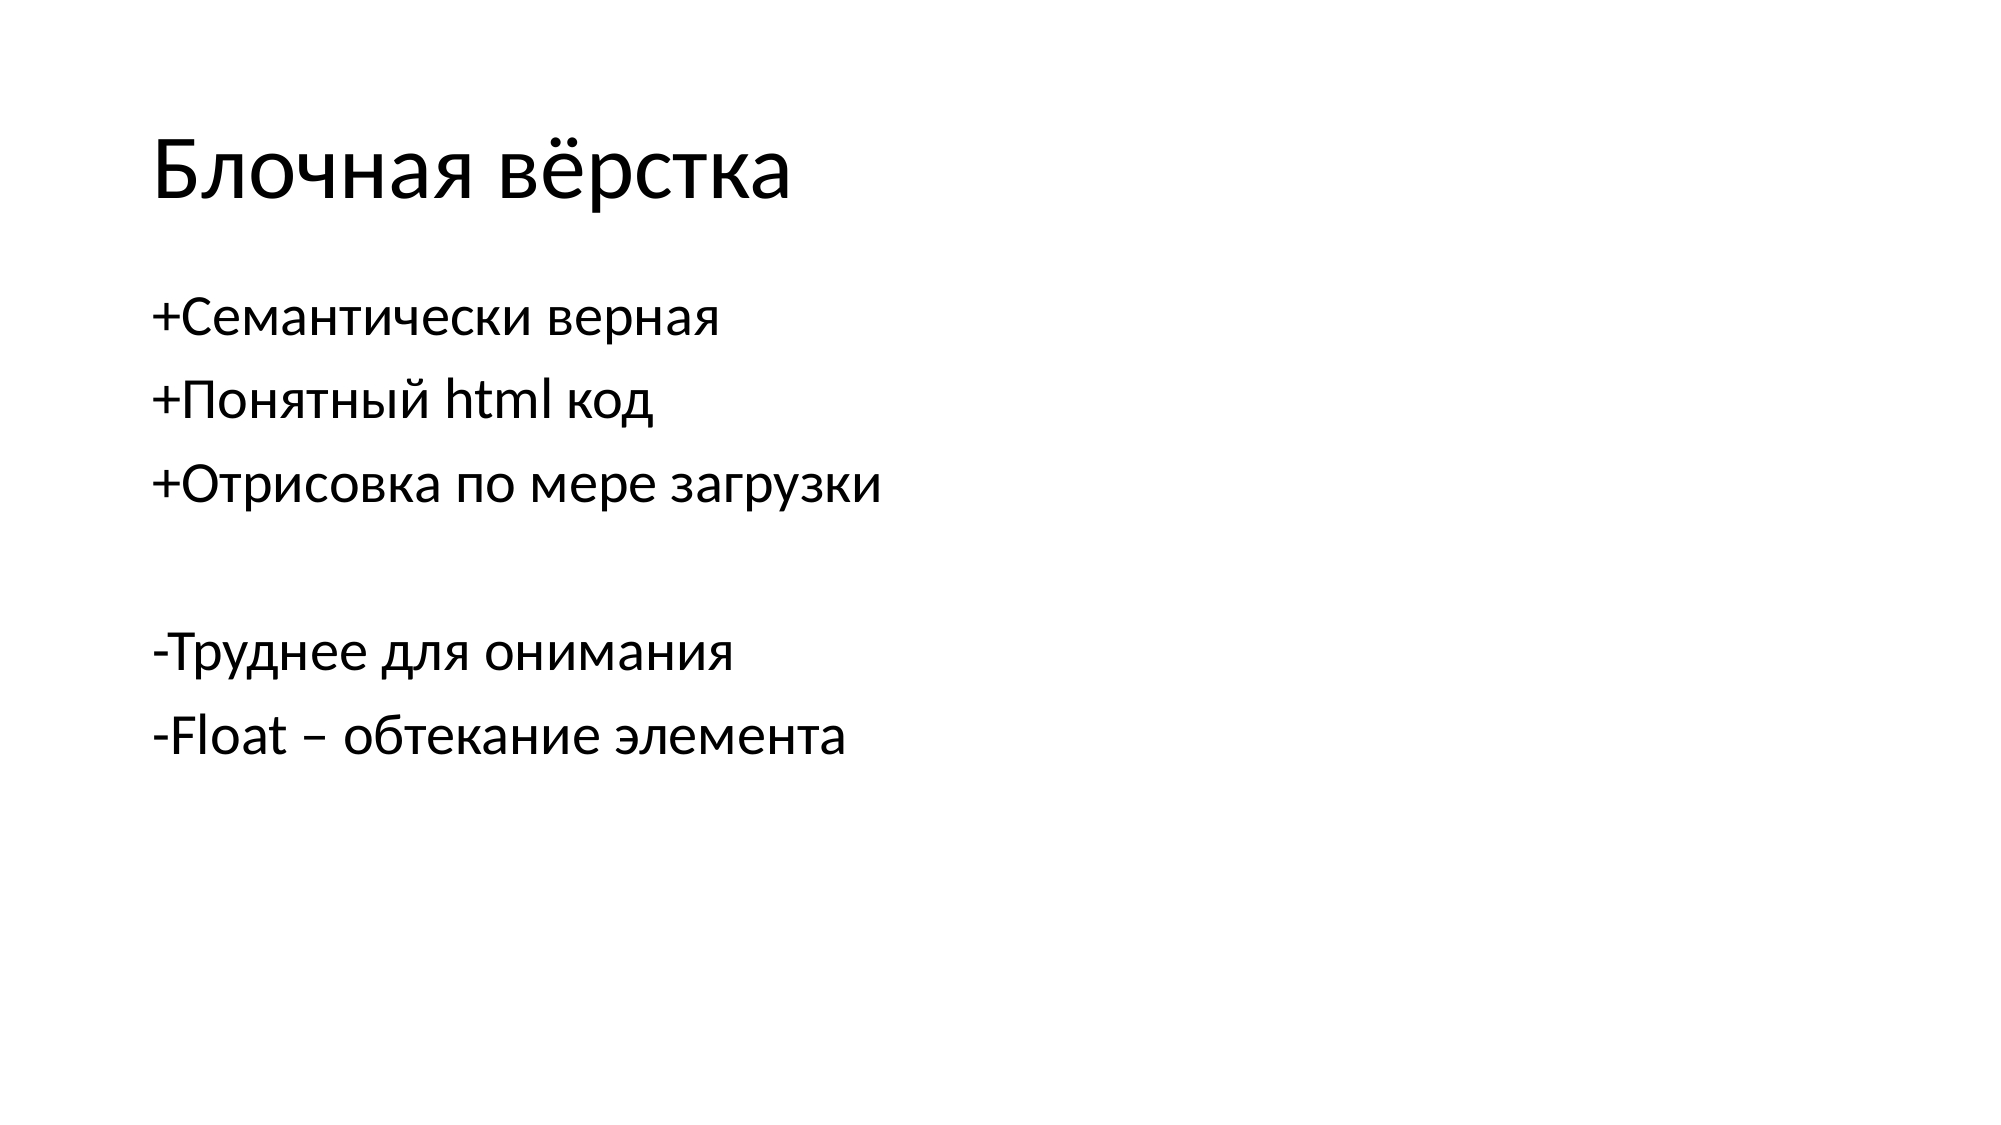

# Блочная вёрстка
+Семантически верная
+Понятный html код
+Отрисовка по мере загрузки

-Труднее для онимания
-Float – обтекание элемента